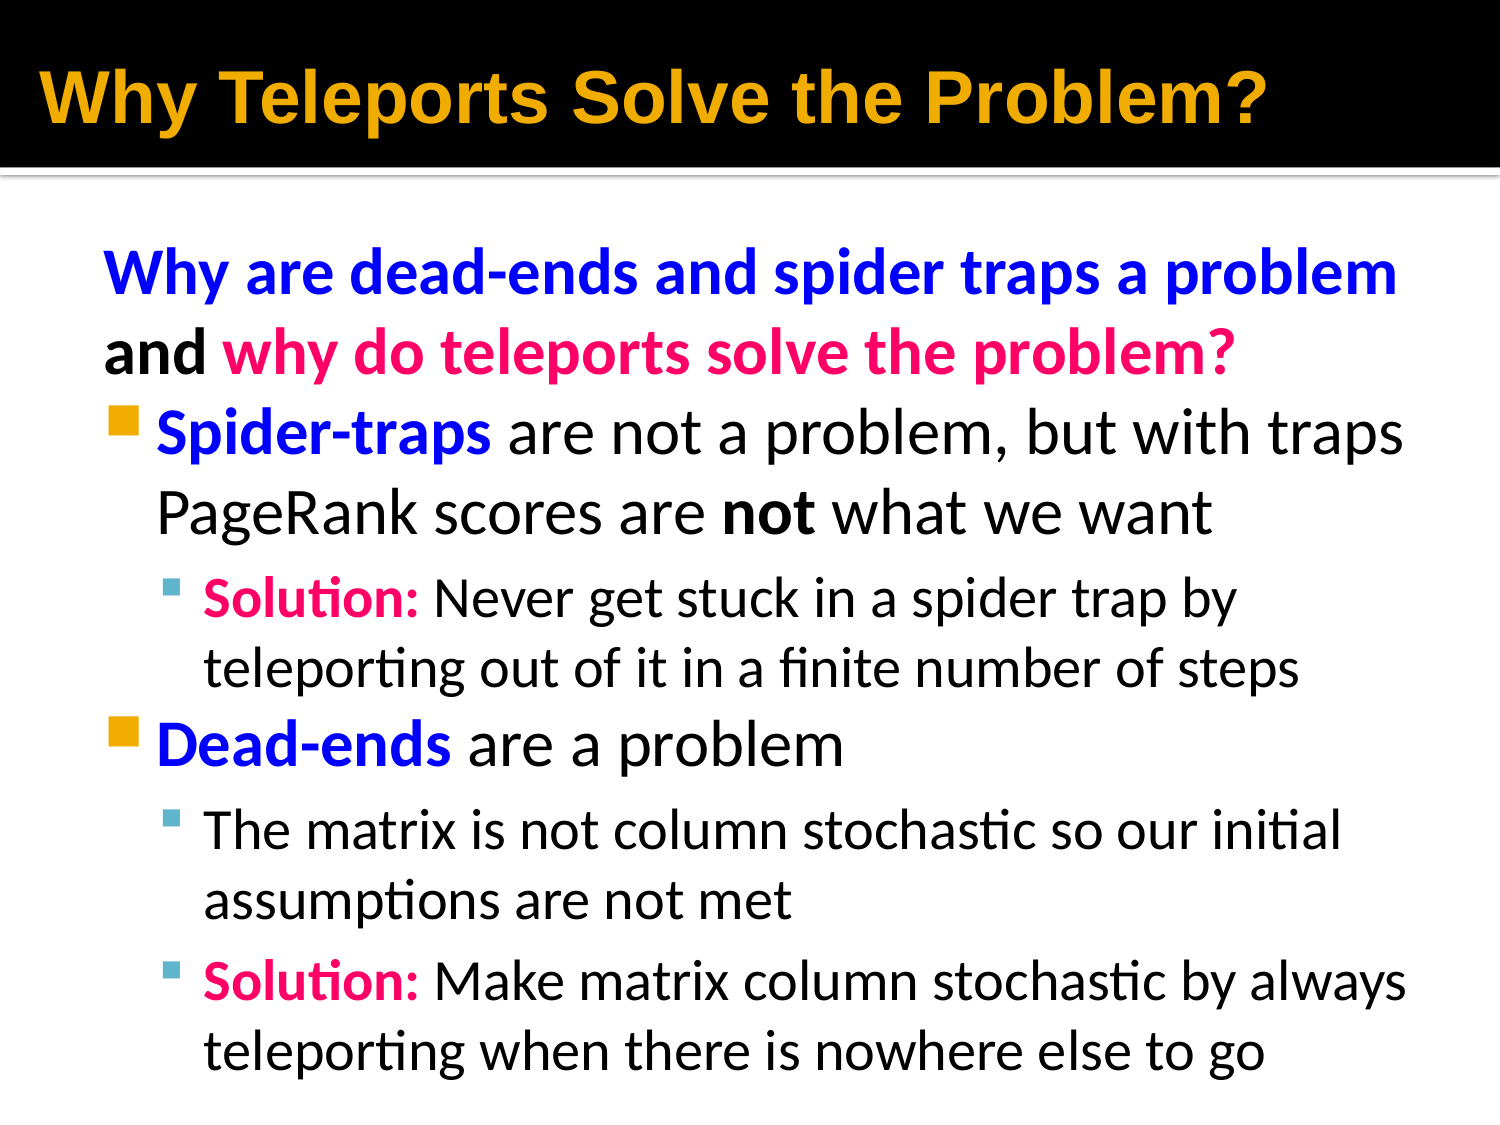

# Why Teleports Solve the Problem?
Why are dead-ends and spider traps a problem
and why do teleports solve the problem?
Spider-traps are not a problem, but with traps PageRank scores are not what we want
Solution: Never get stuck in a spider trap by
teleporting out of it in a finite number of steps
Dead-ends are a problem
The matrix is not column stochastic so our initial assumptions are not met
Solution: Make matrix column stochastic by always teleporting when there is nowhere else to go